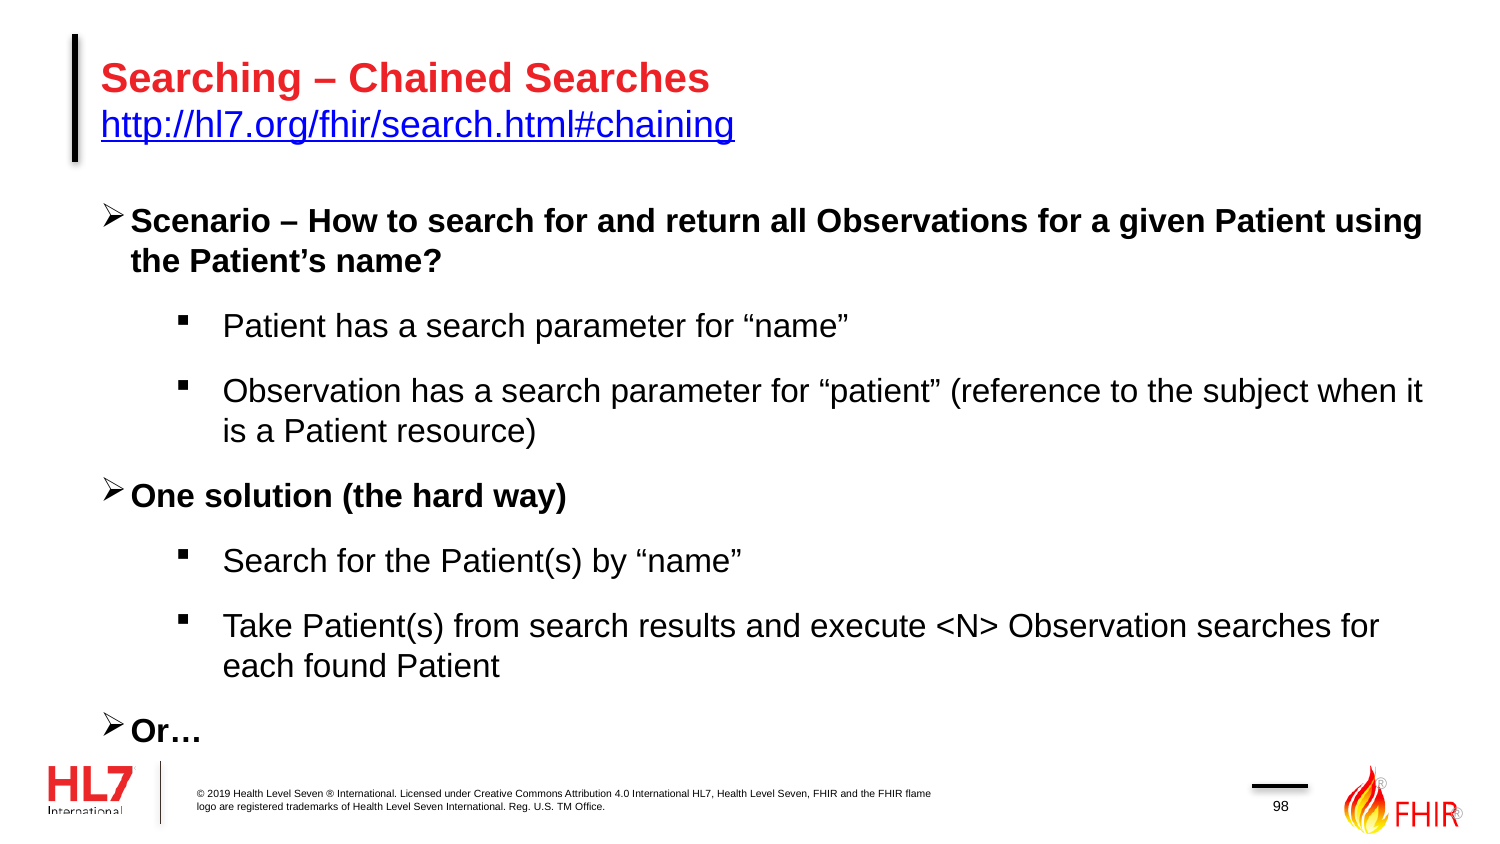

# Searching – Chained Searches http://hl7.org/fhir/search.html#chaining
Scenario – How to search for and return all Observations for a given Patient using the Patient’s name?
Patient has a search parameter for “name”
Observation has a search parameter for “patient” (reference to the subject when it is a Patient resource)
One solution (the hard way)
Search for the Patient(s) by “name”
Take Patient(s) from search results and execute <N> Observation searches for each found Patient
Or…
98
© 2019 Health Level Seven ® International. Licensed under Creative Commons Attribution 4.0 International HL7, Health Level Seven, FHIR and the FHIR flame logo are registered trademarks of Health Level Seven International. Reg. U.S. TM Office.